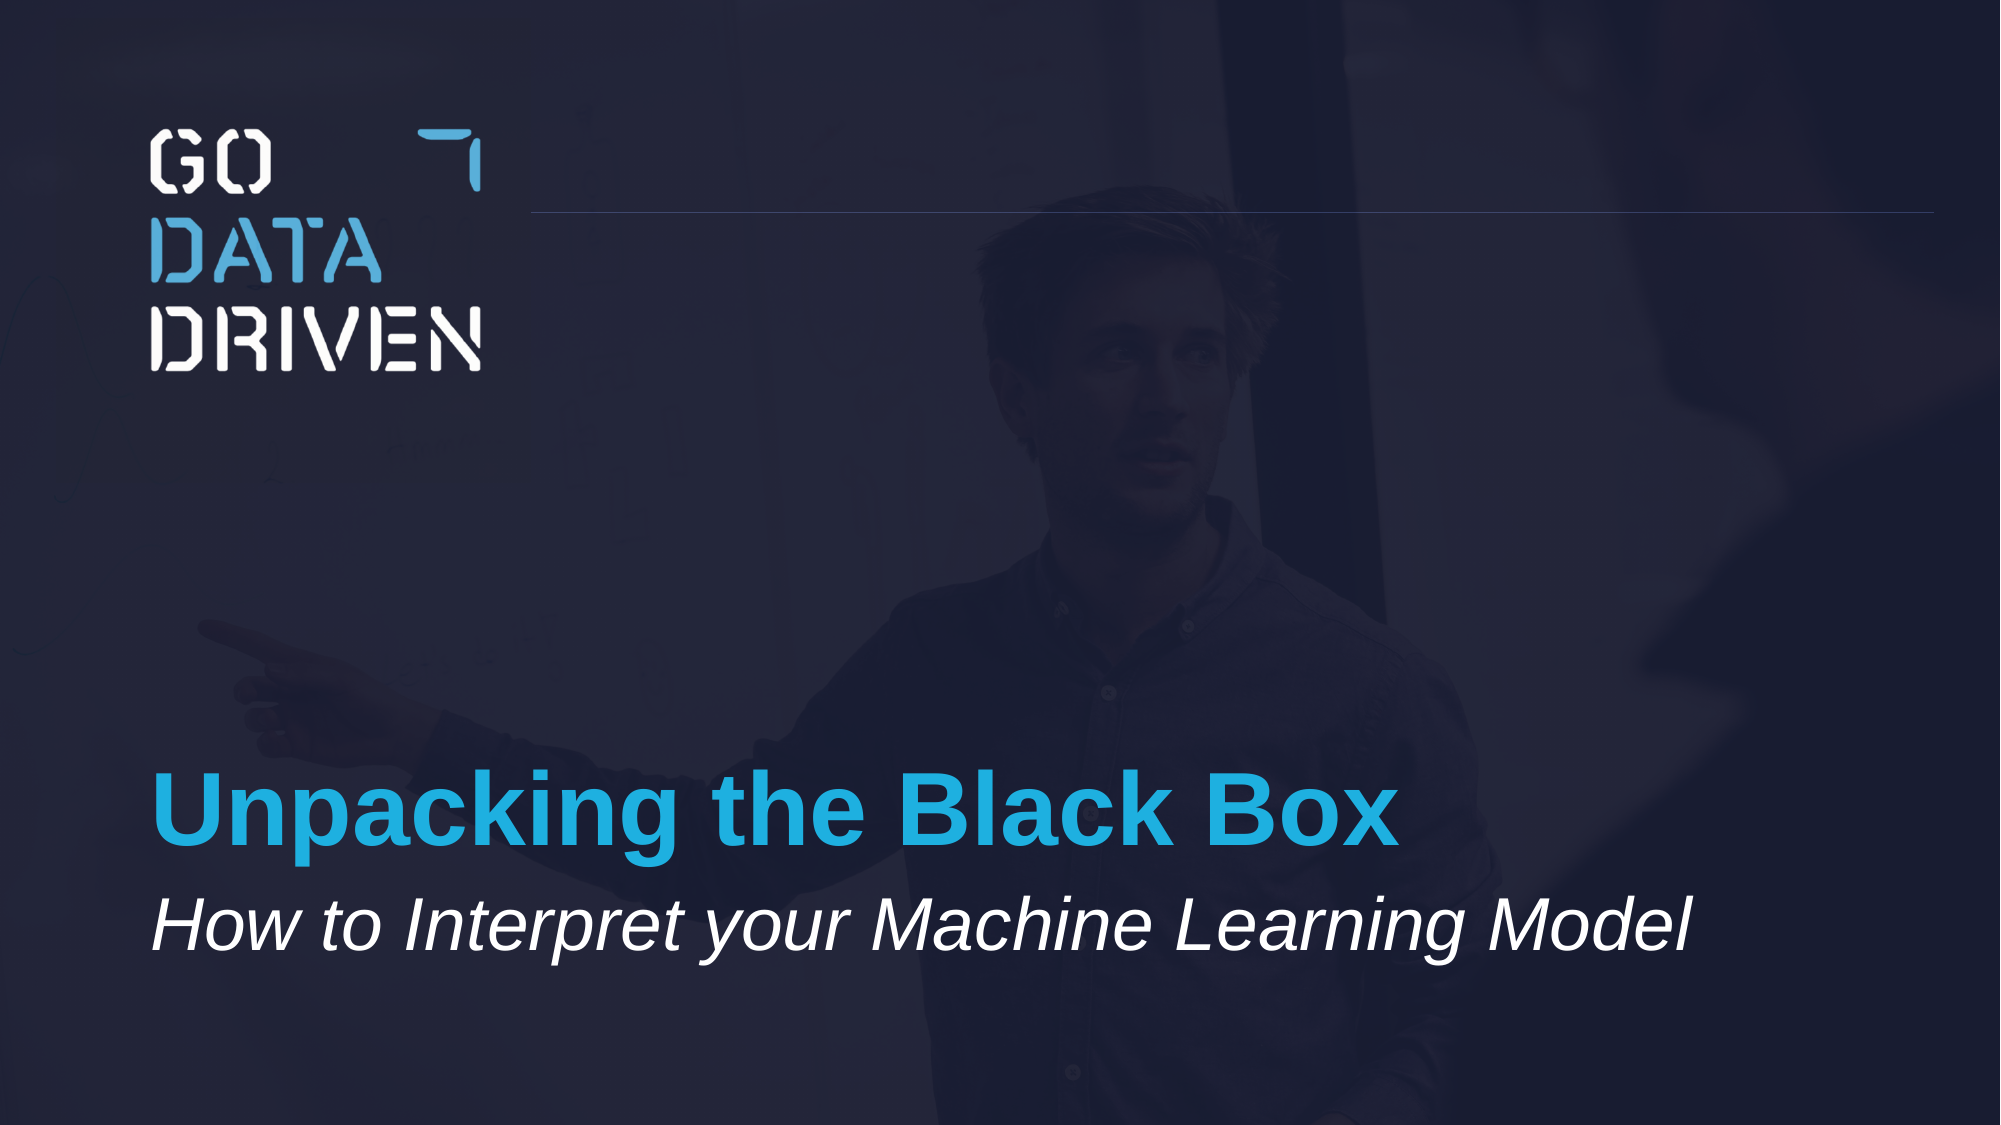

# Unpacking the Black Box
How to Interpret your Machine Learning Model